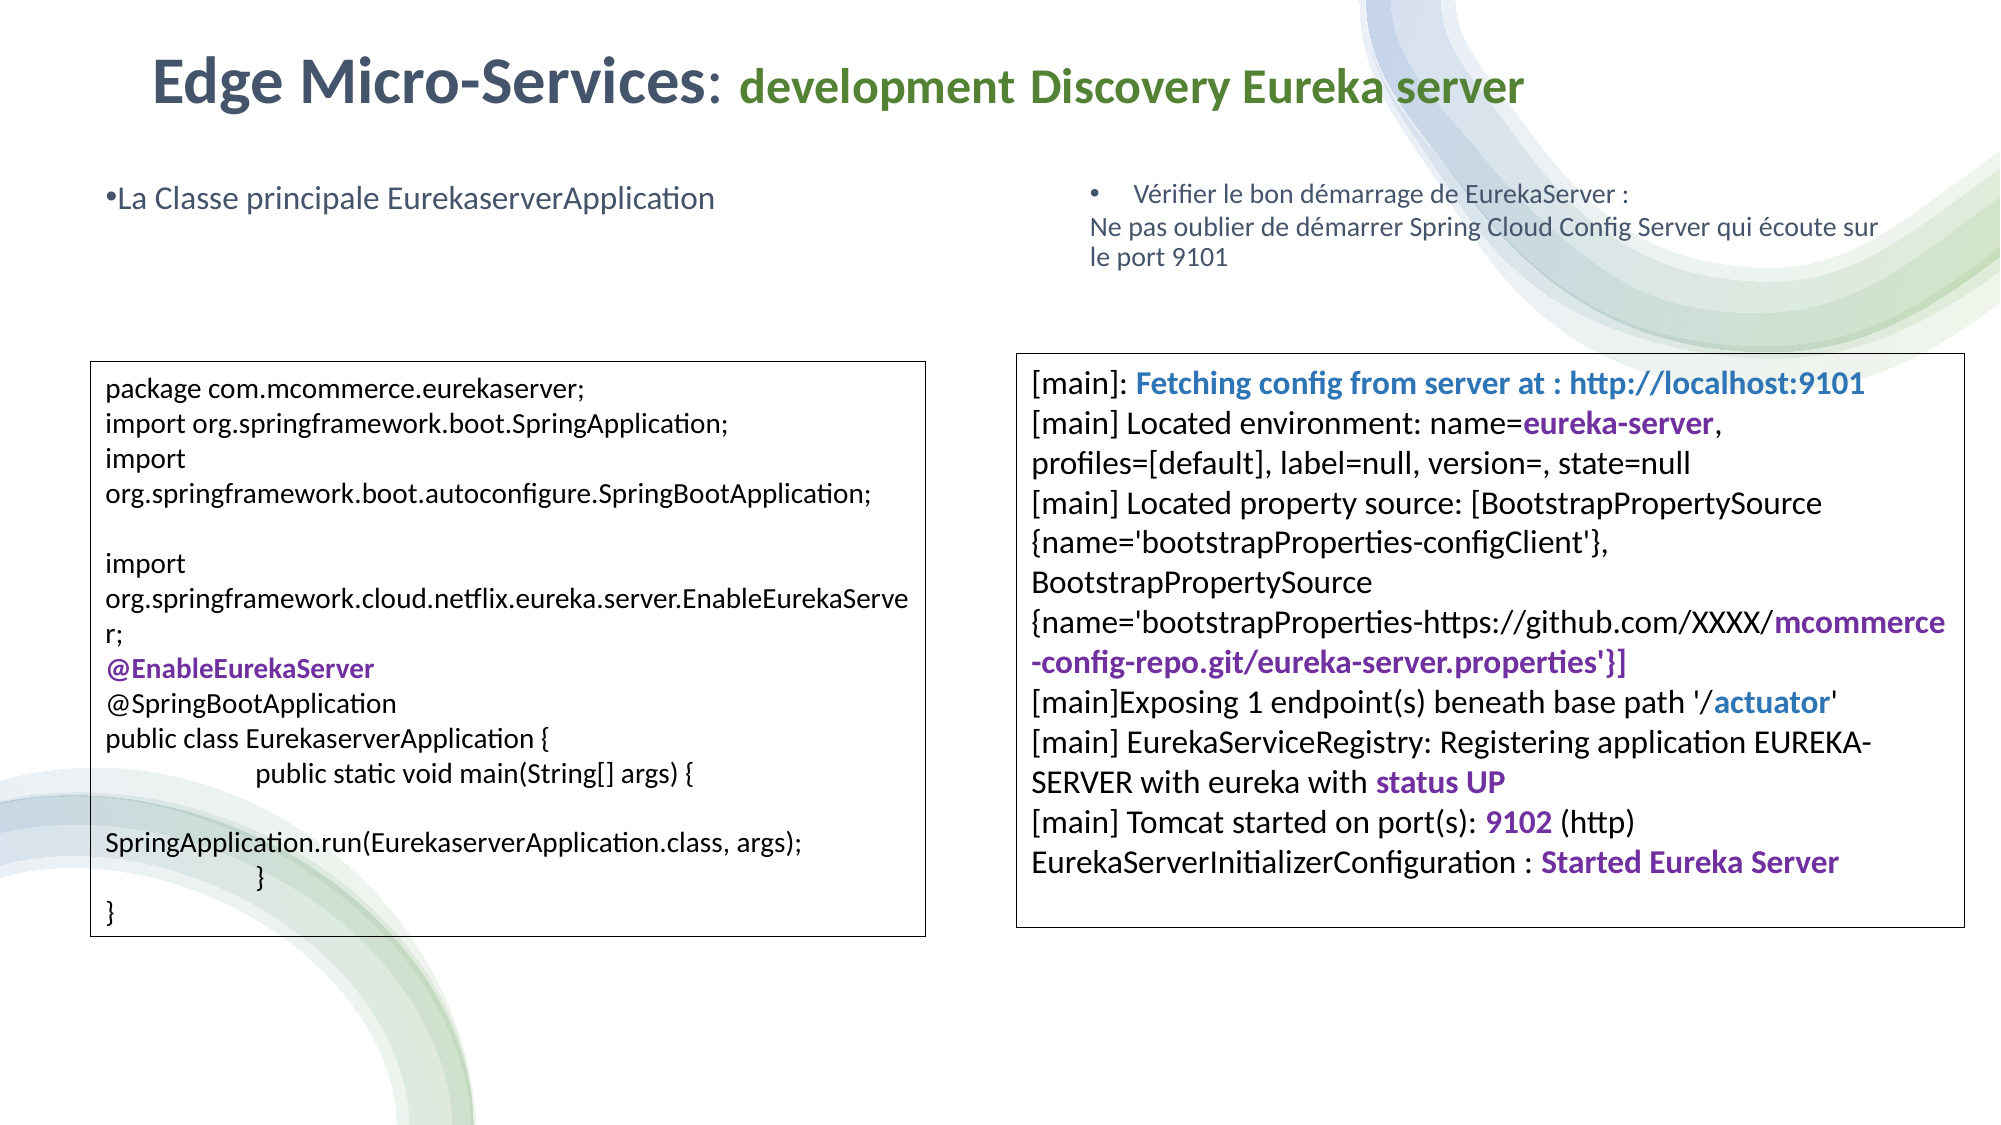

Edge Micro-Services: development Discovery Eureka server
Vérifier le bon démarrage de EurekaServer :
Ne pas oublier de démarrer Spring Cloud Config Server qui écoute sur le port 9101

La Classe principale EurekaserverApplication

[main]: Fetching config from server at : http://localhost:9101
[main] Located environment: name=eureka-server, profiles=[default], label=null, version=, state=null
[main] Located property source: [BootstrapPropertySource {name='bootstrapProperties-configClient'}, BootstrapPropertySource {name='bootstrapProperties-https://github.com/XXXX/mcommerce-config-repo.git/eureka-server.properties'}]
[main]Exposing 1 endpoint(s) beneath base path '/actuator'
[main] EurekaServiceRegistry: Registering application EUREKA-SERVER with eureka with status UP
[main] Tomcat started on port(s): 9102 (http)
EurekaServerInitializerConfiguration : Started Eureka Server

package com.mcommerce.eurekaserver;
import org.springframework.boot.SpringApplication;
import org.springframework.boot.autoconfigure.SpringBootApplication;

import org.springframework.cloud.netflix.eureka.server.EnableEurekaServer;
@EnableEurekaServer
@SpringBootApplication
public class EurekaserverApplication {
	public static void main(String[] args) {
		SpringApplication.run(EurekaserverApplication.class, args);
	}
}